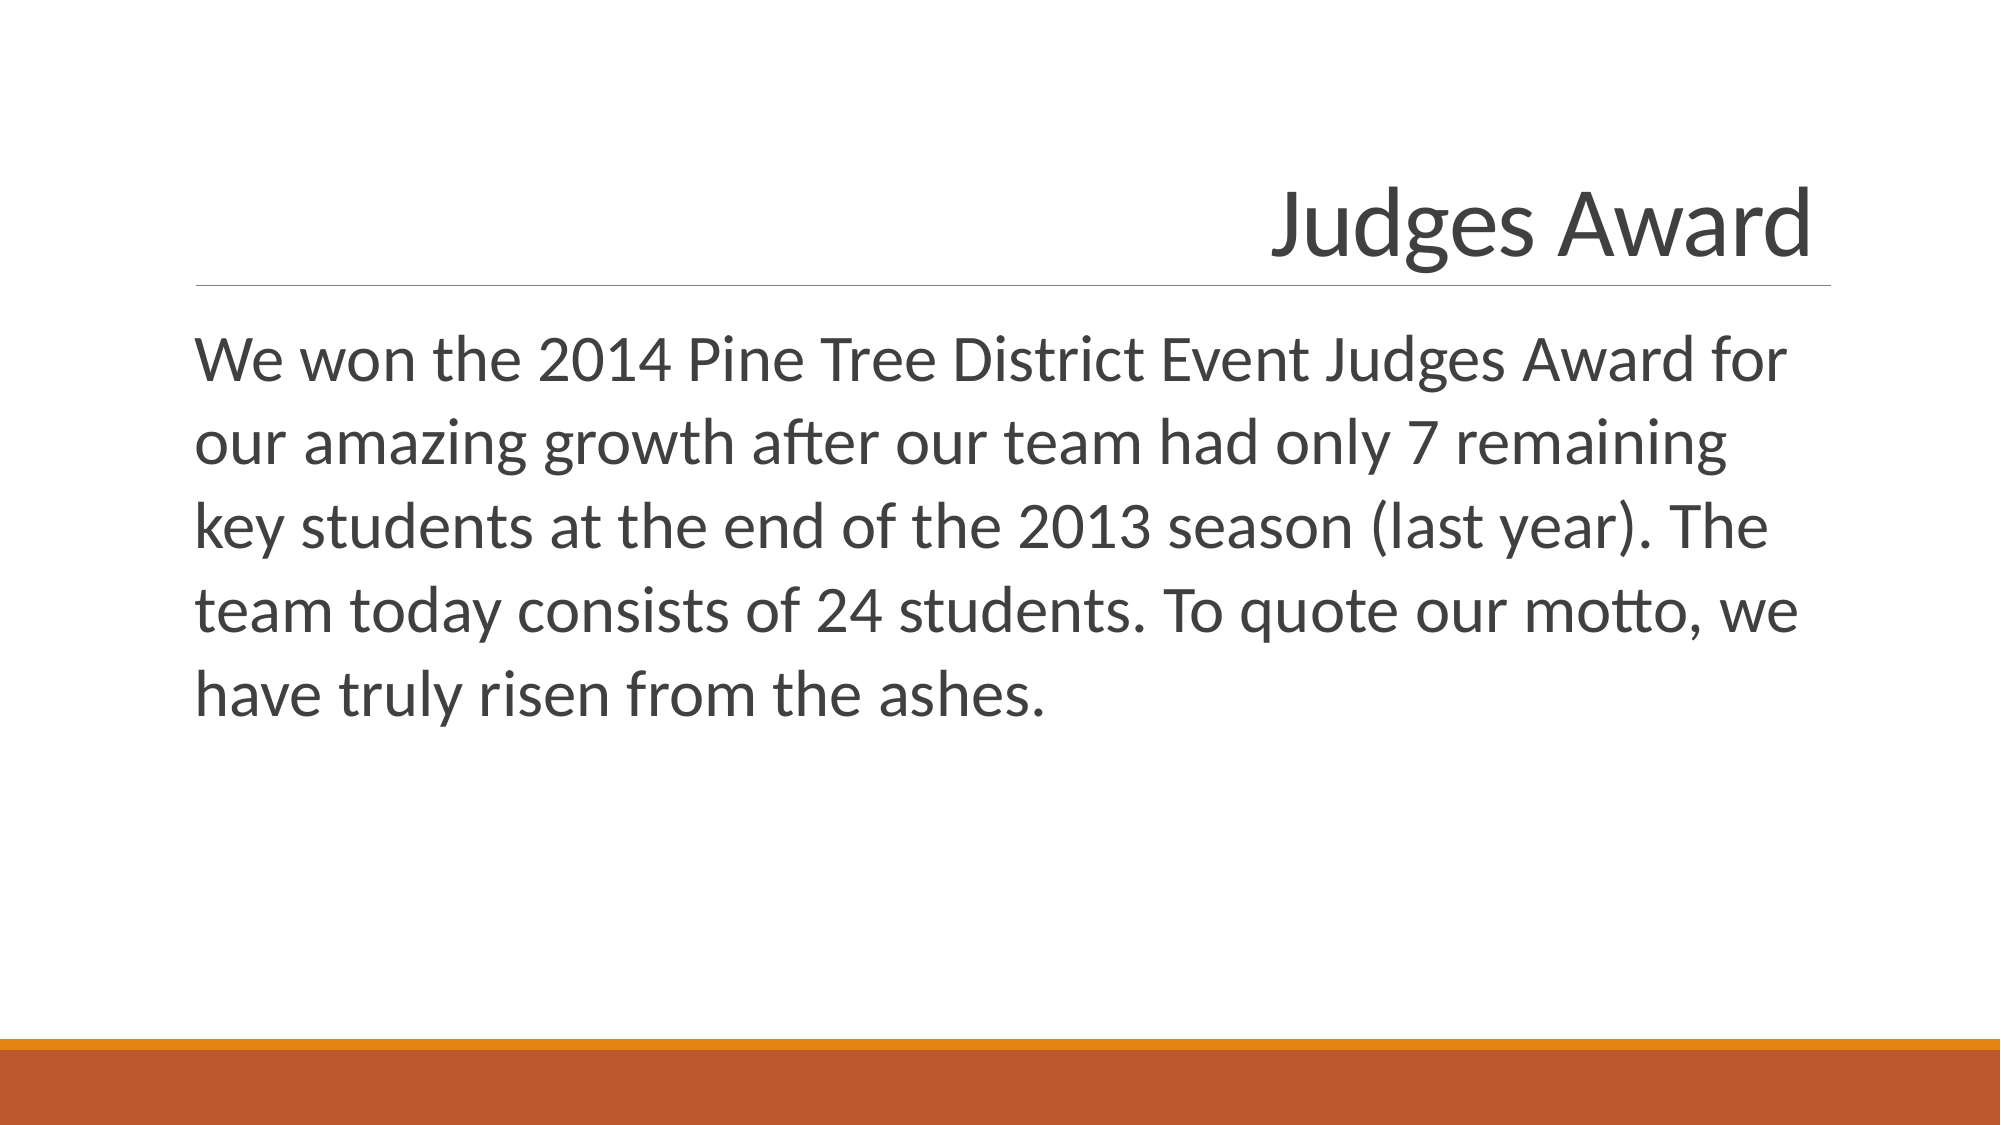

We won the 2014 Pine Tree District Event Judges Award for our amazing growth after our team had only 7 remaining key students at the end of the 2013 season (last year). The team today consists of 24 students. To quote our motto, we have truly risen from the ashes.
# Judges Award